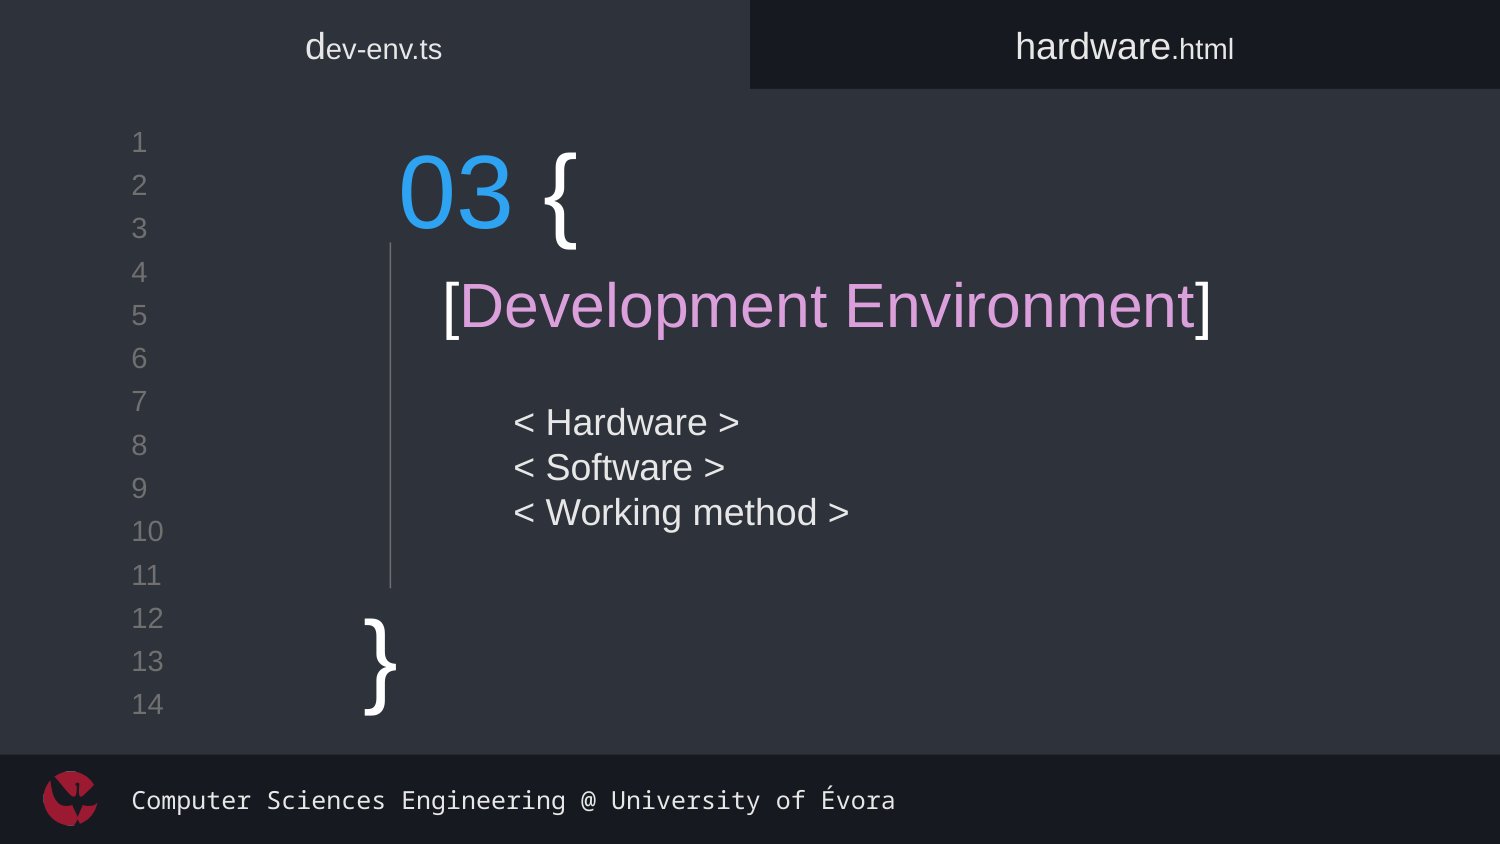

dev-env.ts
hardware.html
# 03 {
[Development Environment]
< Hardware >
< Software >
< Working method >
}